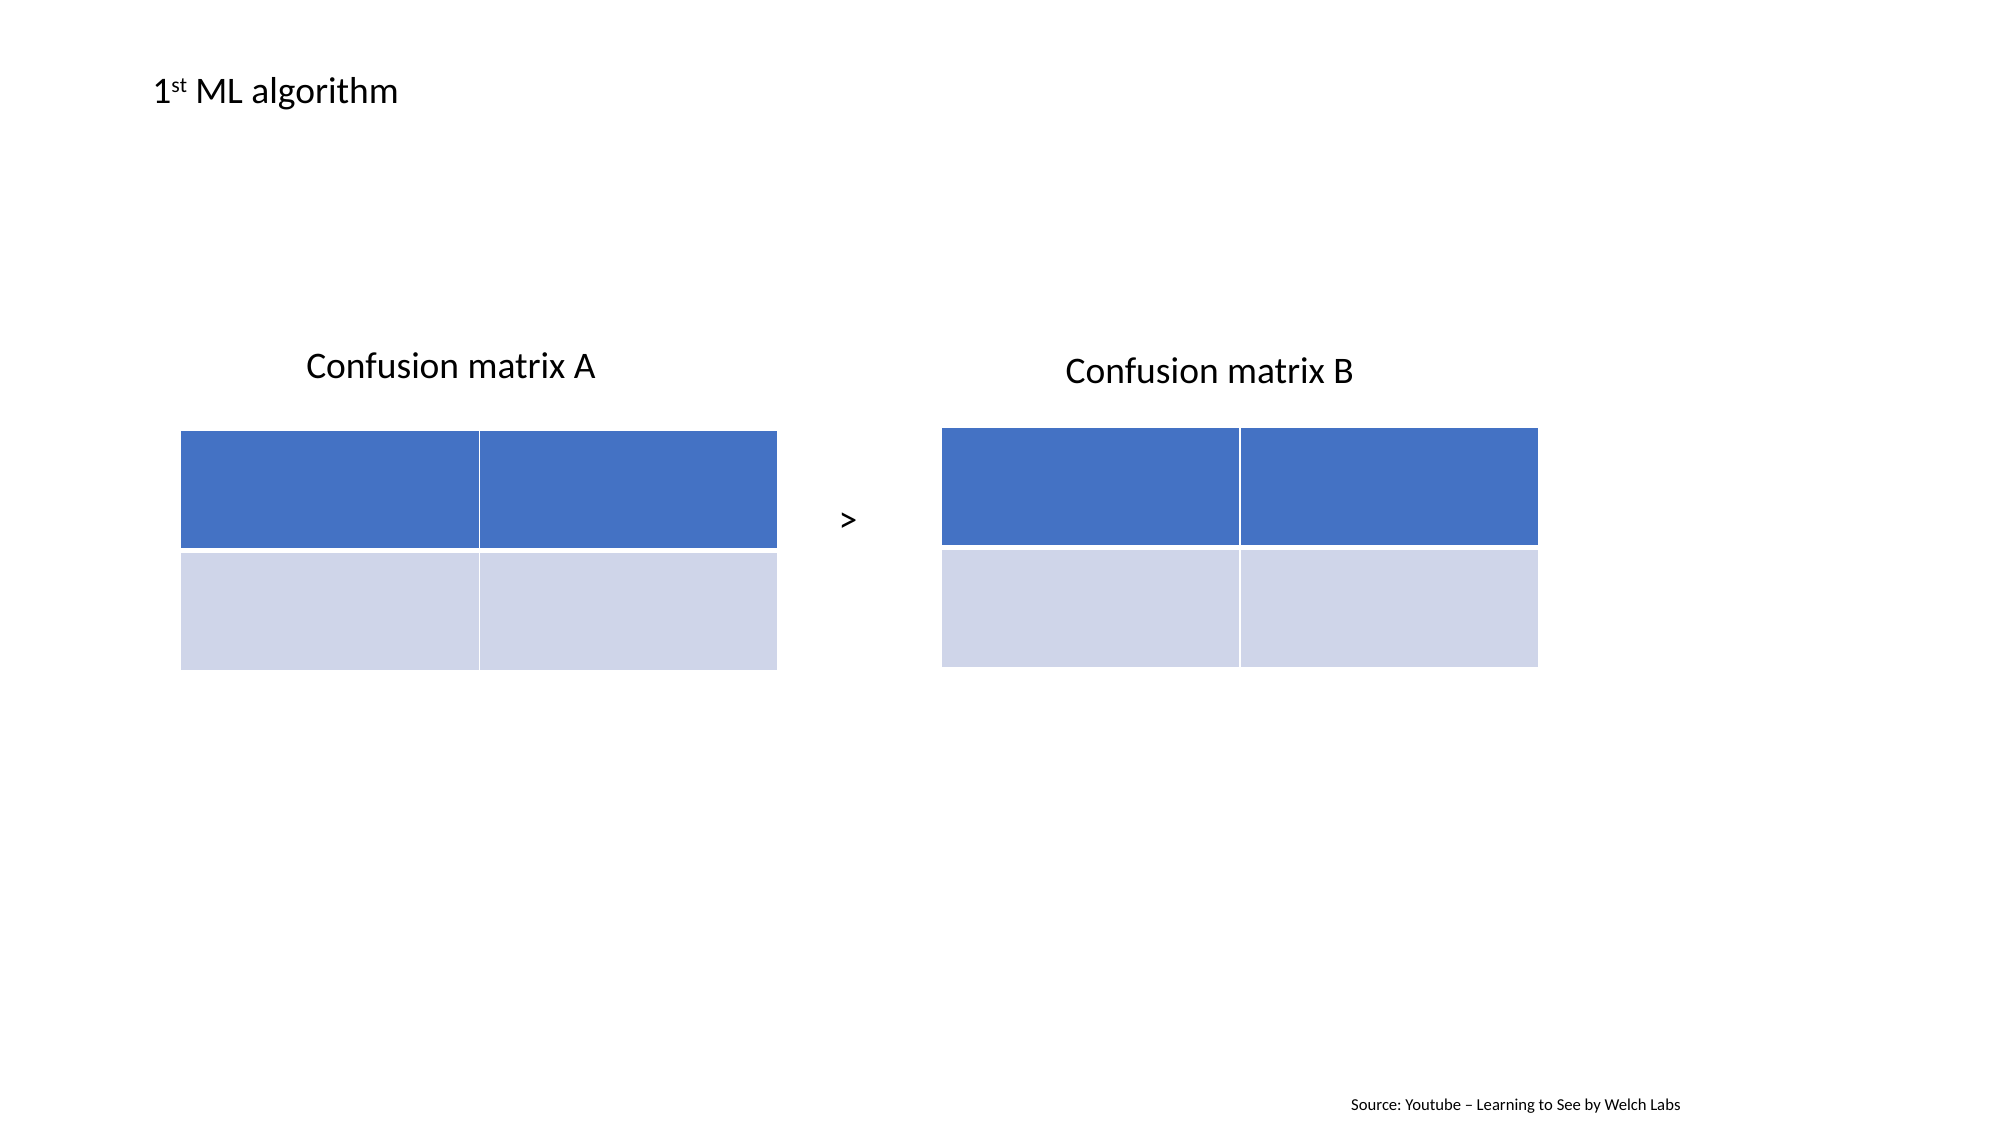

# 1st ML algorithm
Confusion matrix A
Confusion matrix B
|  |  |
| --- | --- |
|  |  |
|  |  |
| --- | --- |
|  |  |
>
Source: Youtube – Learning to See by Welch Labs